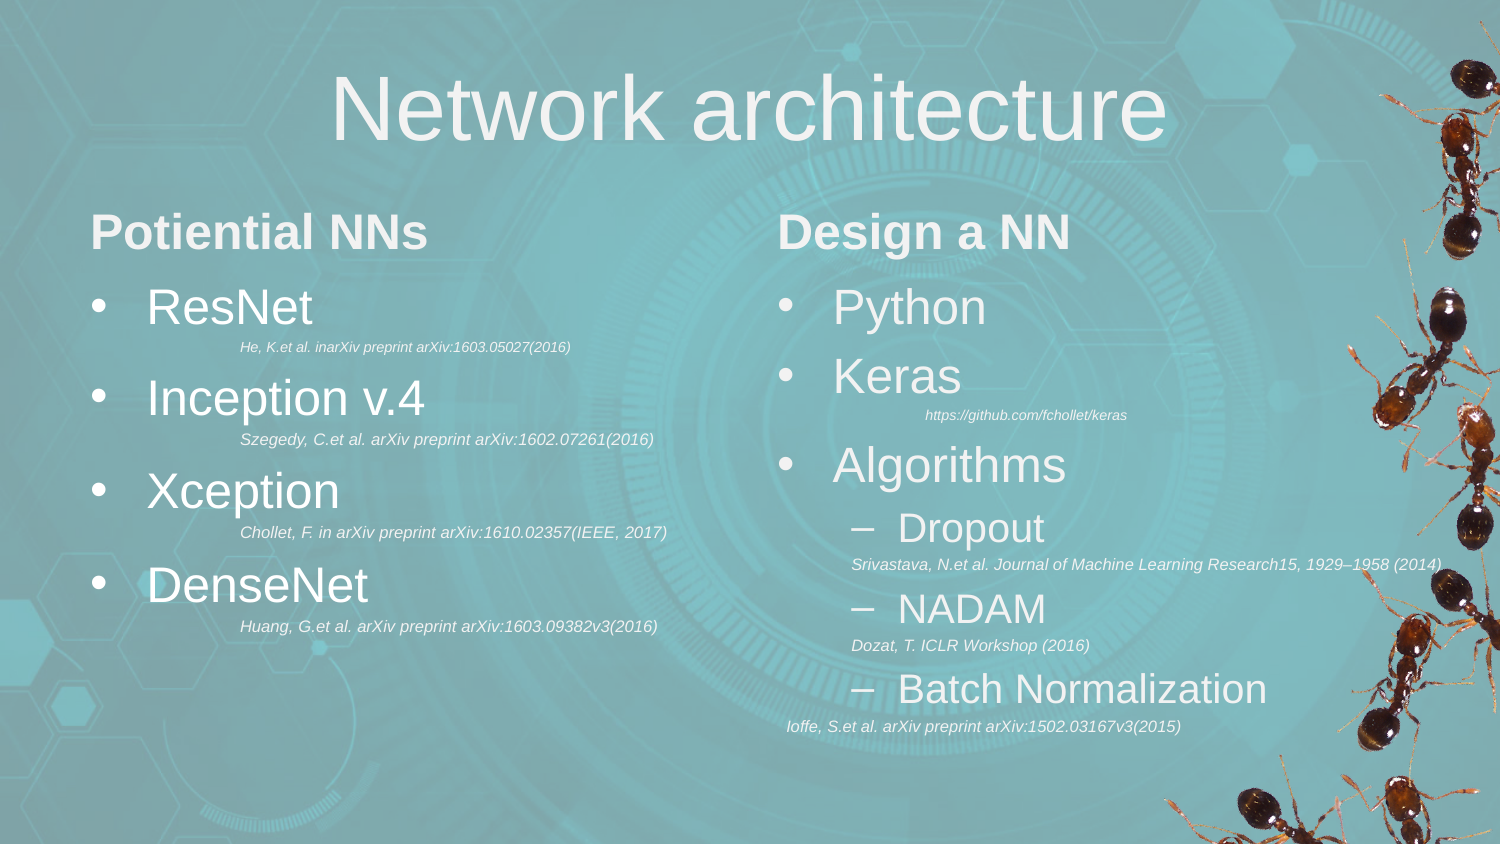

# Network architecture
Potiential NNs
Design a NN
ResNet
	He, K.et al. inarXiv preprint arXiv:1603.05027(2016)
Inception v.4
	Szegedy, C.et al. arXiv preprint arXiv:1602.07261(2016)
Xception
	Chollet, F. in arXiv preprint arXiv:1610.02357(IEEE, 2017)
DenseNet
	Huang, G.et al. arXiv preprint arXiv:1603.09382v3(2016)
Python
Keras
	https://github.com/fchollet/keras
Algorithms
Dropout
	Srivastava, N.et al. Journal of Machine Learning Research15, 1929–1958 (2014)
NADAM
	Dozat, T. ICLR Workshop (2016)
Batch Normalization
	Ioffe, S.et al. arXiv preprint arXiv:1502.03167v3(2015)